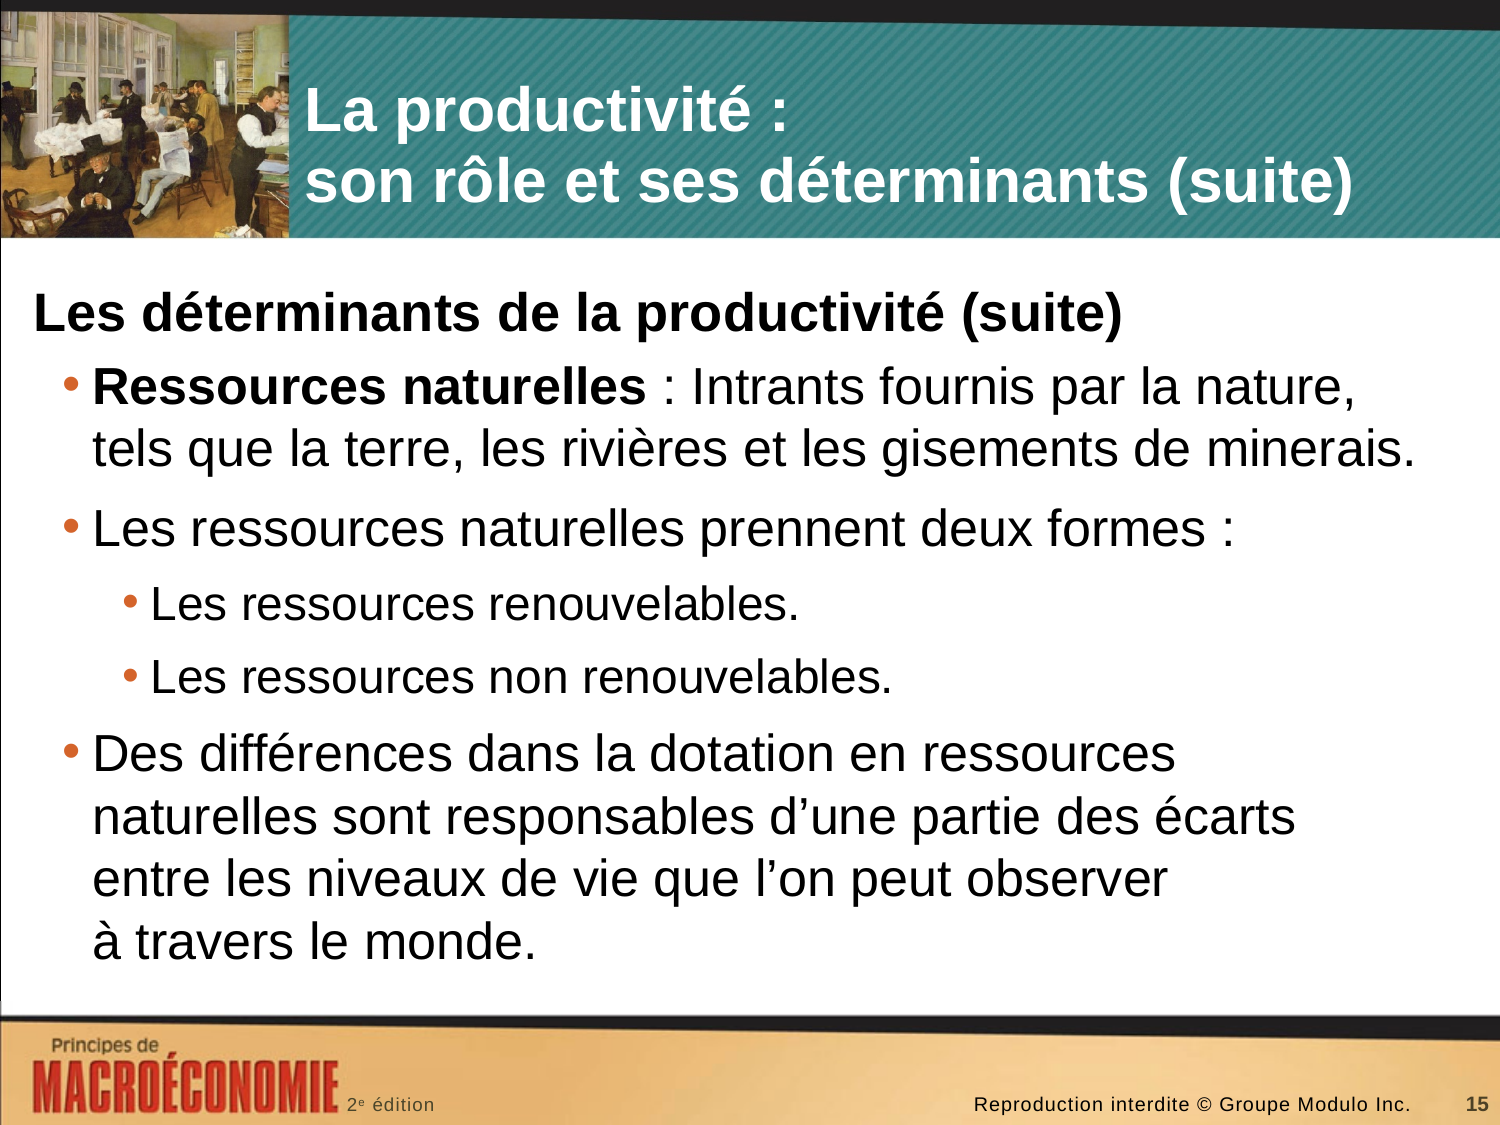

# La productivité : son rôle et ses déterminants (suite)
Les déterminants de la productivité (suite)
Ressources naturelles : Intrants fournis par la nature, tels que la terre, les rivières et les gisements de minerais.
Les ressources naturelles prennent deux formes :
Les ressources renouvelables.
Les ressources non renouvelables.
Des différences dans la dotation en ressources   naturelles sont responsables d’une partie des écarts   entre les niveaux de vie que l’on peut observer                  à travers le monde.

15